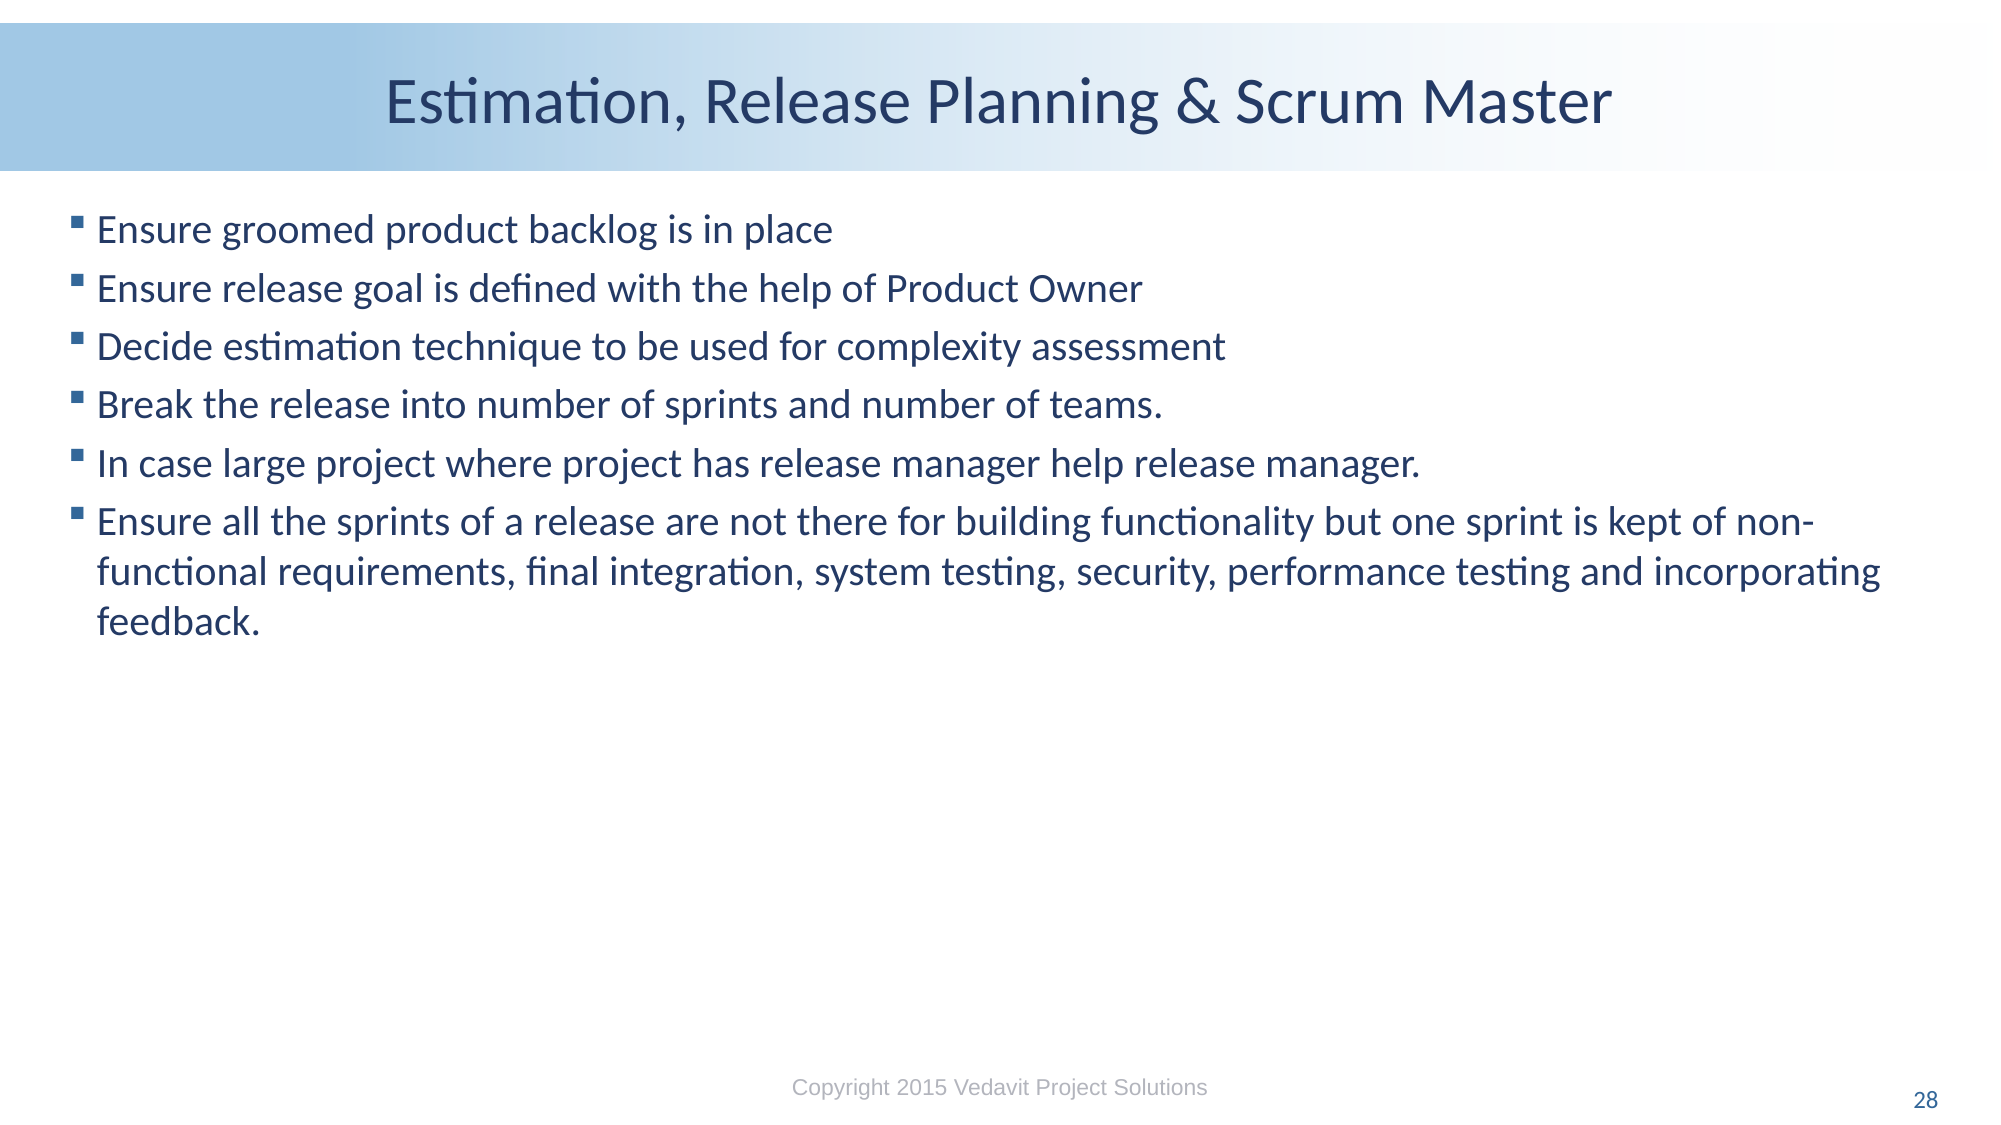

# Estimation, Release Planning & Scrum Master
Ensure groomed product backlog is in place
Ensure release goal is defined with the help of Product Owner
Decide estimation technique to be used for complexity assessment
Break the release into number of sprints and number of teams.
In case large project where project has release manager help release manager.
Ensure all the sprints of a release are not there for building functionality but one sprint is kept of non-functional requirements, final integration, system testing, security, performance testing and incorporating feedback.

Copyright 2015 Vedavit Project Solutions
28